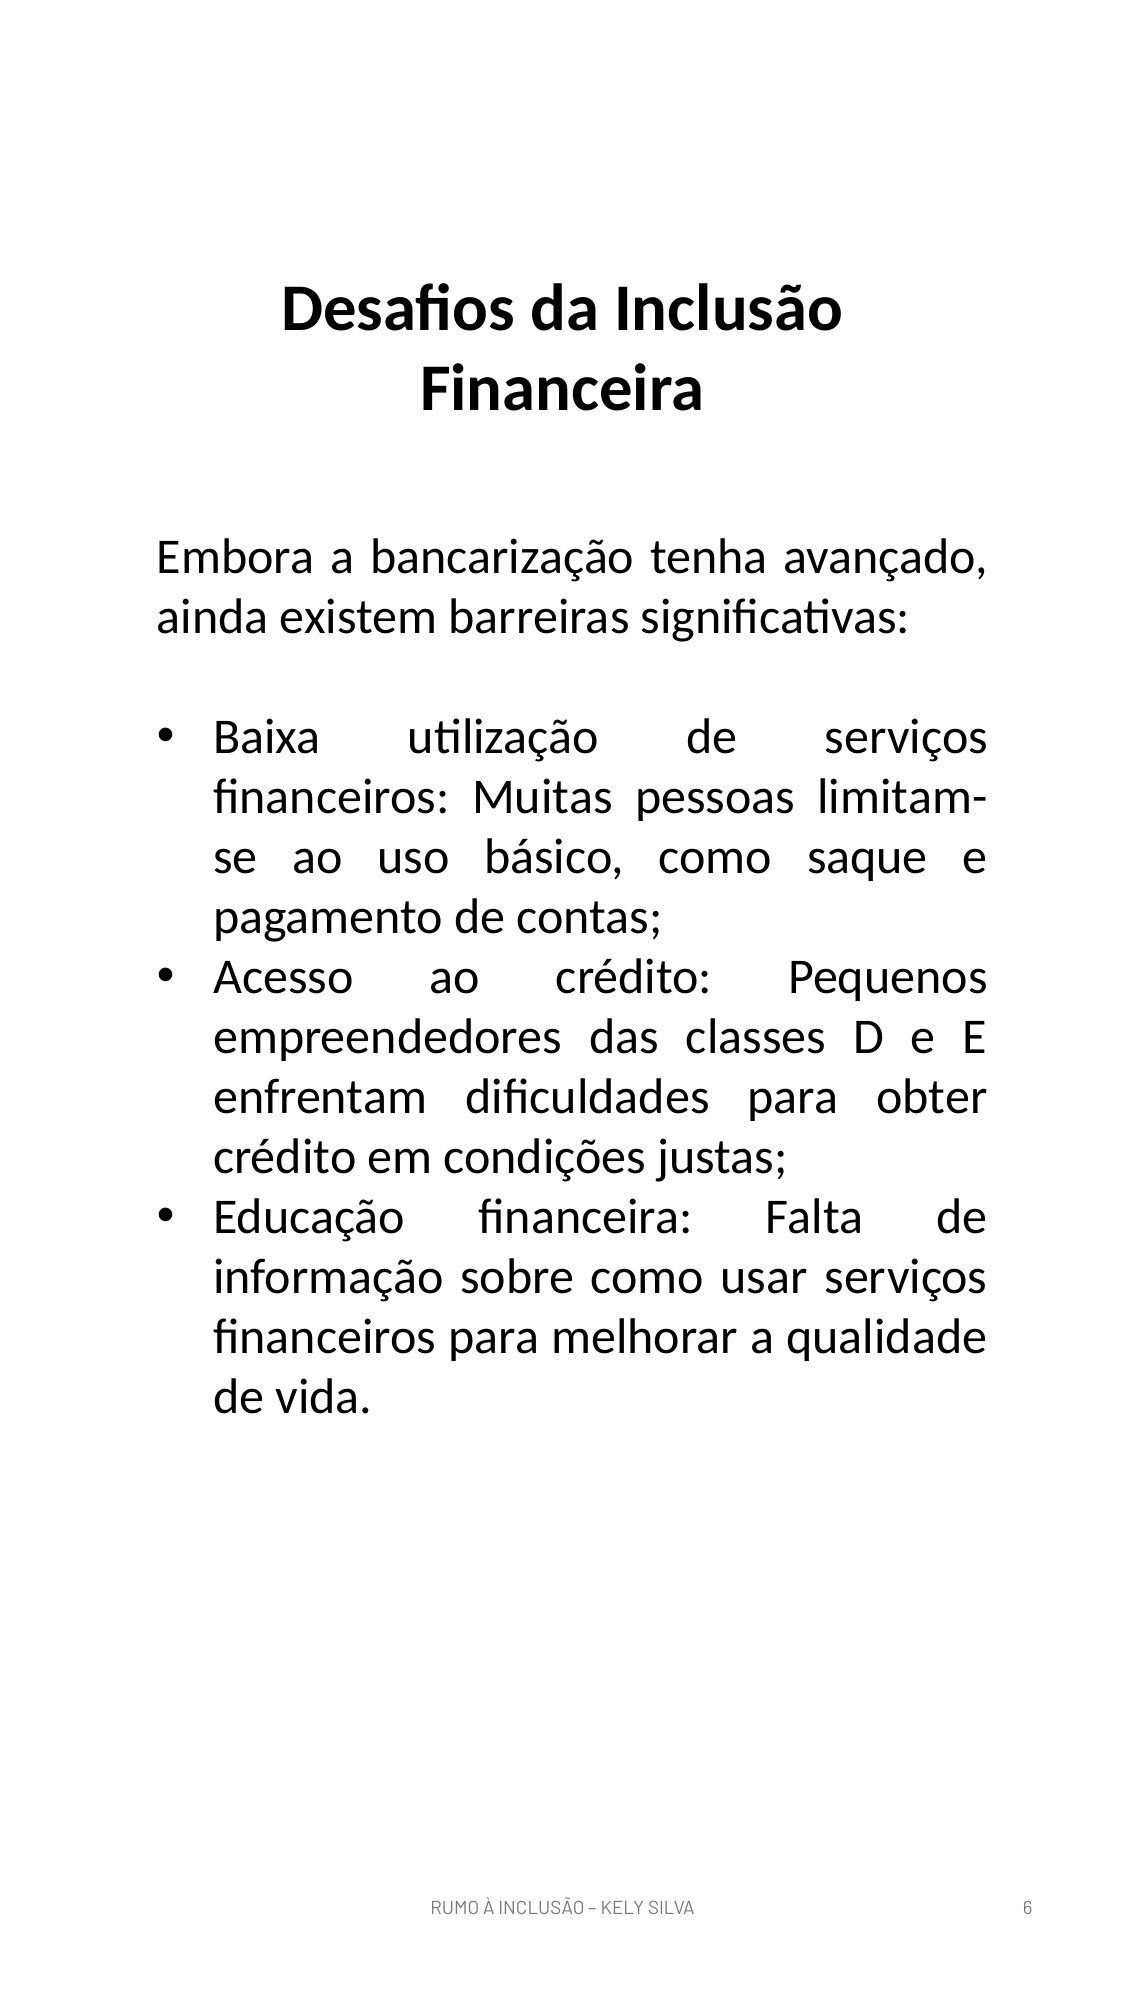

Desafios da Inclusão Financeira
Embora a bancarização tenha avançado, ainda existem barreiras significativas:

Baixa utilização de serviços financeiros: Muitas pessoas limitam-se ao uso básico, como saque e pagamento de contas;
Acesso ao crédito: Pequenos empreendedores das classes D e E enfrentam dificuldades para obter crédito em condições justas;
Educação financeira: Falta de informação sobre como usar serviços financeiros para melhorar a qualidade de vida.
RUMO À INCLUSÃO – KELY SILVA
6